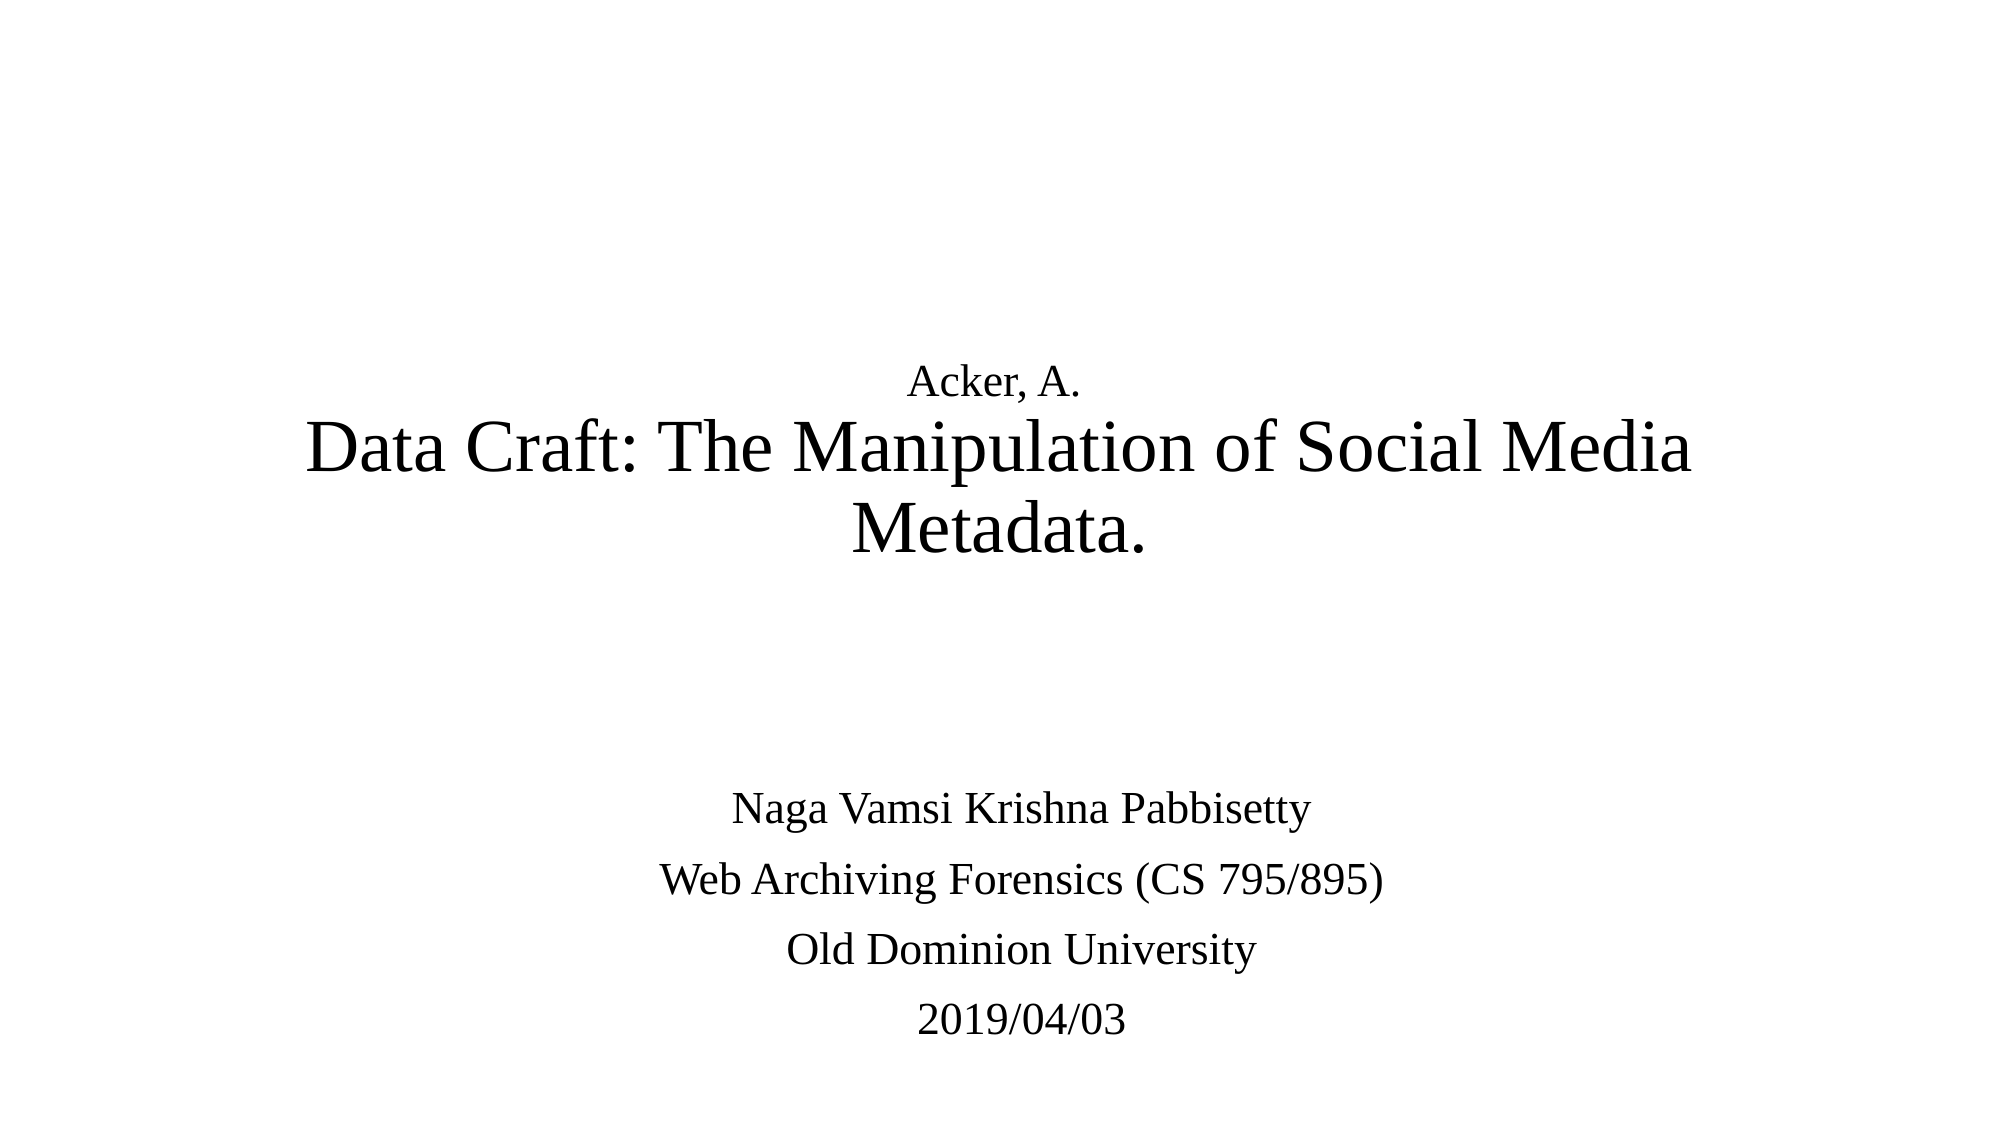

# Acker, A. Data Craft: The Manipulation of Social Media Metadata.
Naga Vamsi Krishna Pabbisetty
Web Archiving Forensics (CS 795/895)
Old Dominion University
2019/04/03